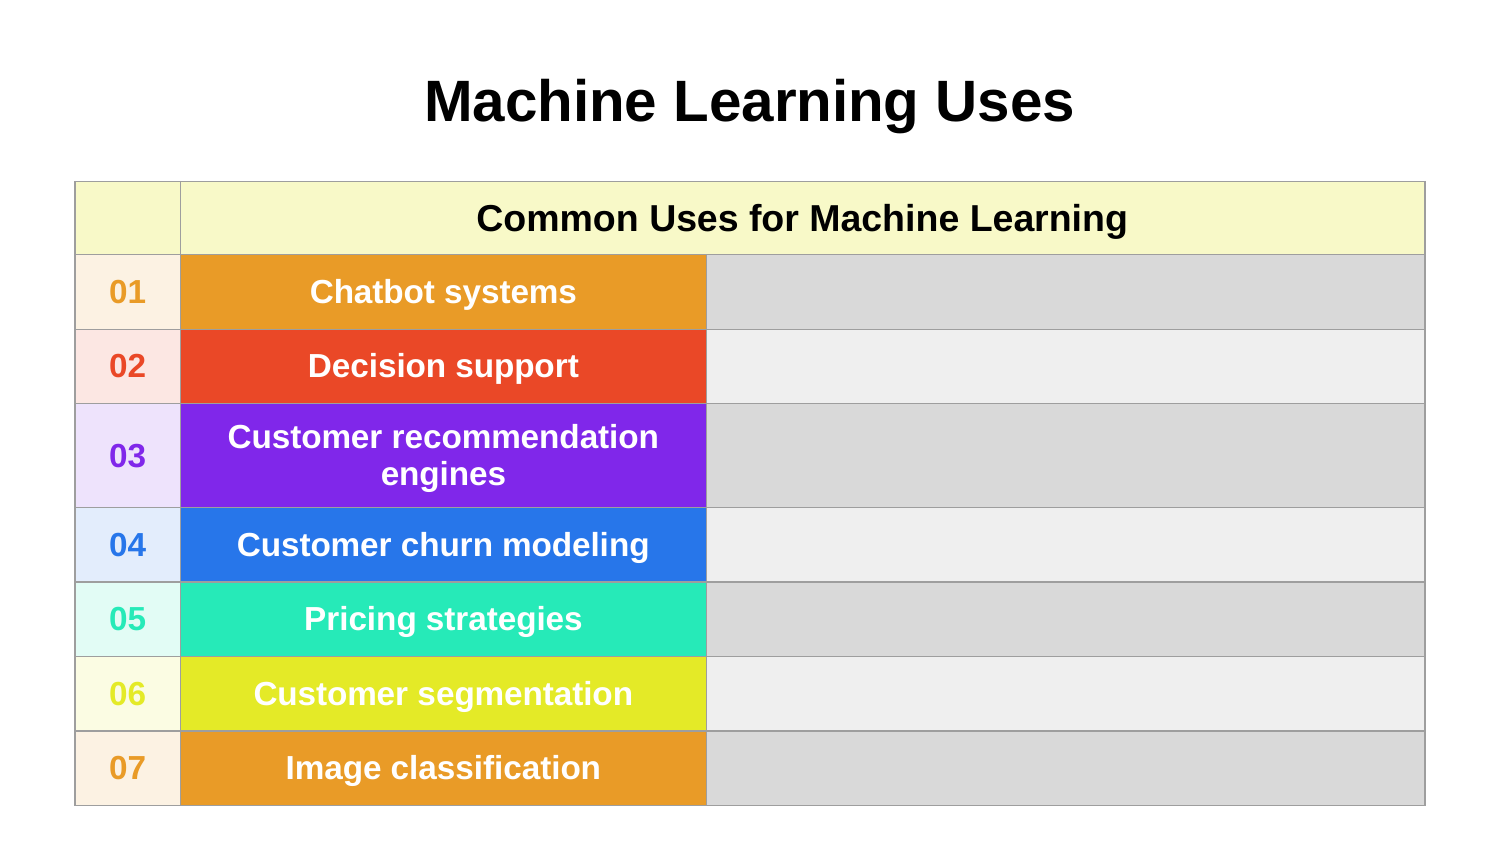

# Machine Learning Uses
|  | Common Uses for Machine Learning |  |
| --- | --- | --- |
| 01 | Chatbot systems |  |
| 02 | Decision support |  |
| 03 | Customer recommendation engines |  |
| 04 | Customer churn modeling |  |
| 05 | Pricing strategies |  |
| 06 | Customer segmentation |  |
| 07 | Image classification |  |